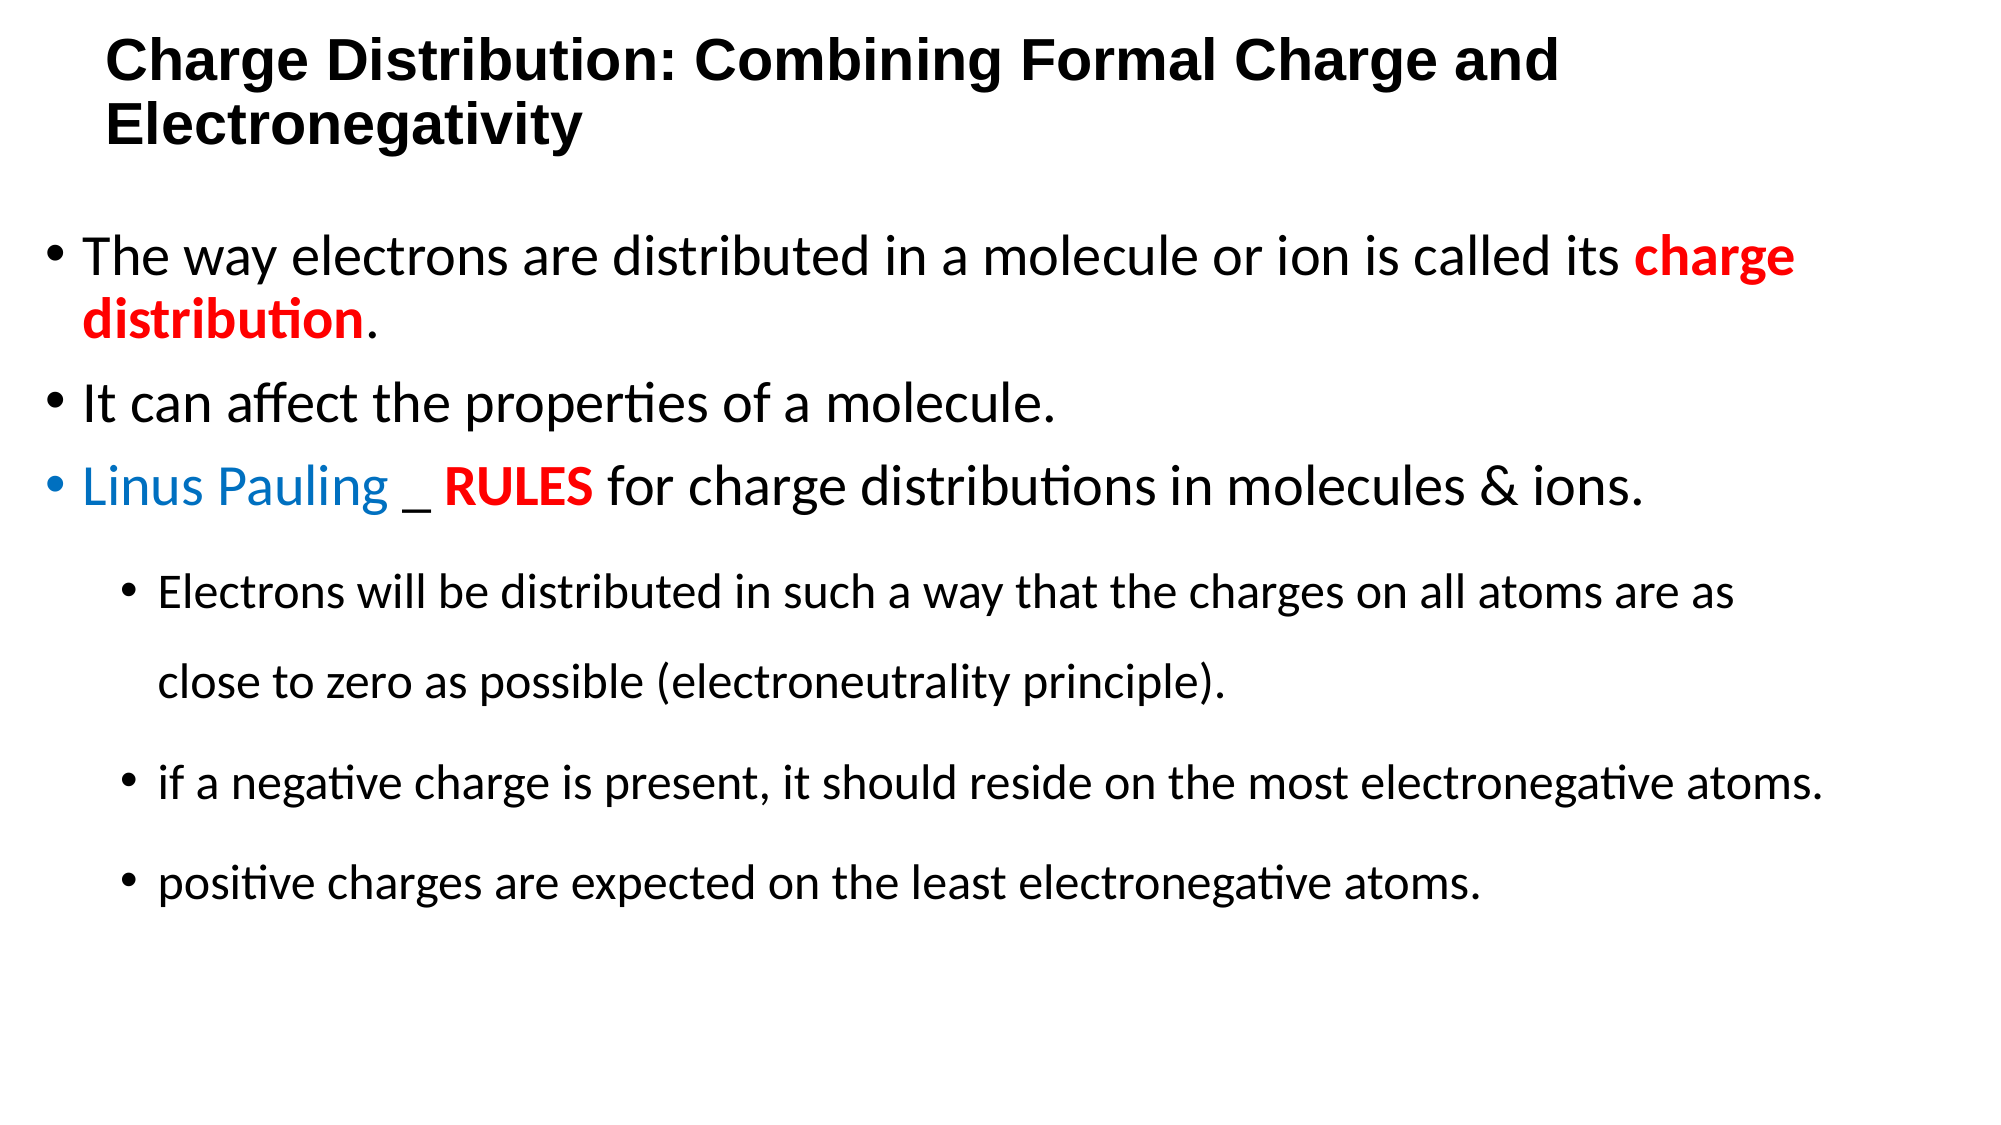

# Charge Distribution: Combining Formal Charge and Electronegativity
The way electrons are distributed in a molecule or ion is called its charge distribution.
It can affect the properties of a molecule.
Linus Pauling _ RULES for charge distributions in molecules & ions.
Electrons will be distributed in such a way that the charges on all atoms are as close to zero as possible (electroneutrality principle).
if a negative charge is present, it should reside on the most electronegative atoms.
positive charges are expected on the least electronegative atoms.